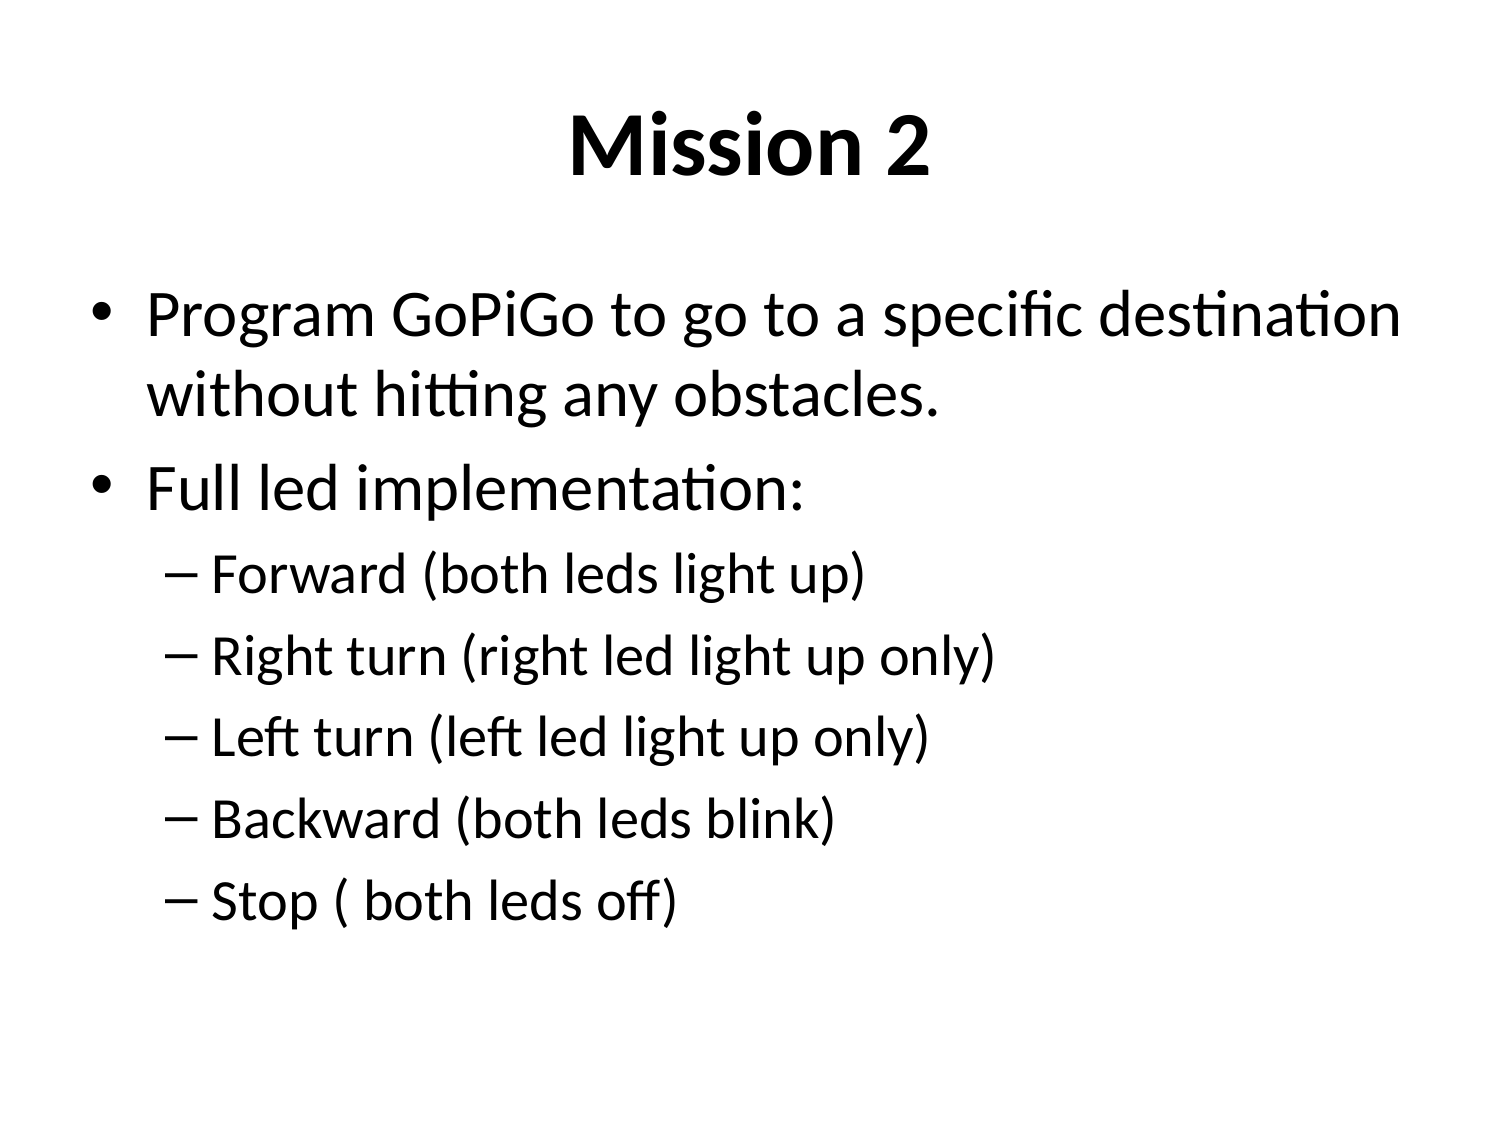

# Mission 2
Program GoPiGo to go to a specific destination without hitting any obstacles.
Full led implementation:
Forward (both leds light up)
Right turn (right led light up only)
Left turn (left led light up only)
Backward (both leds blink)
Stop ( both leds off)